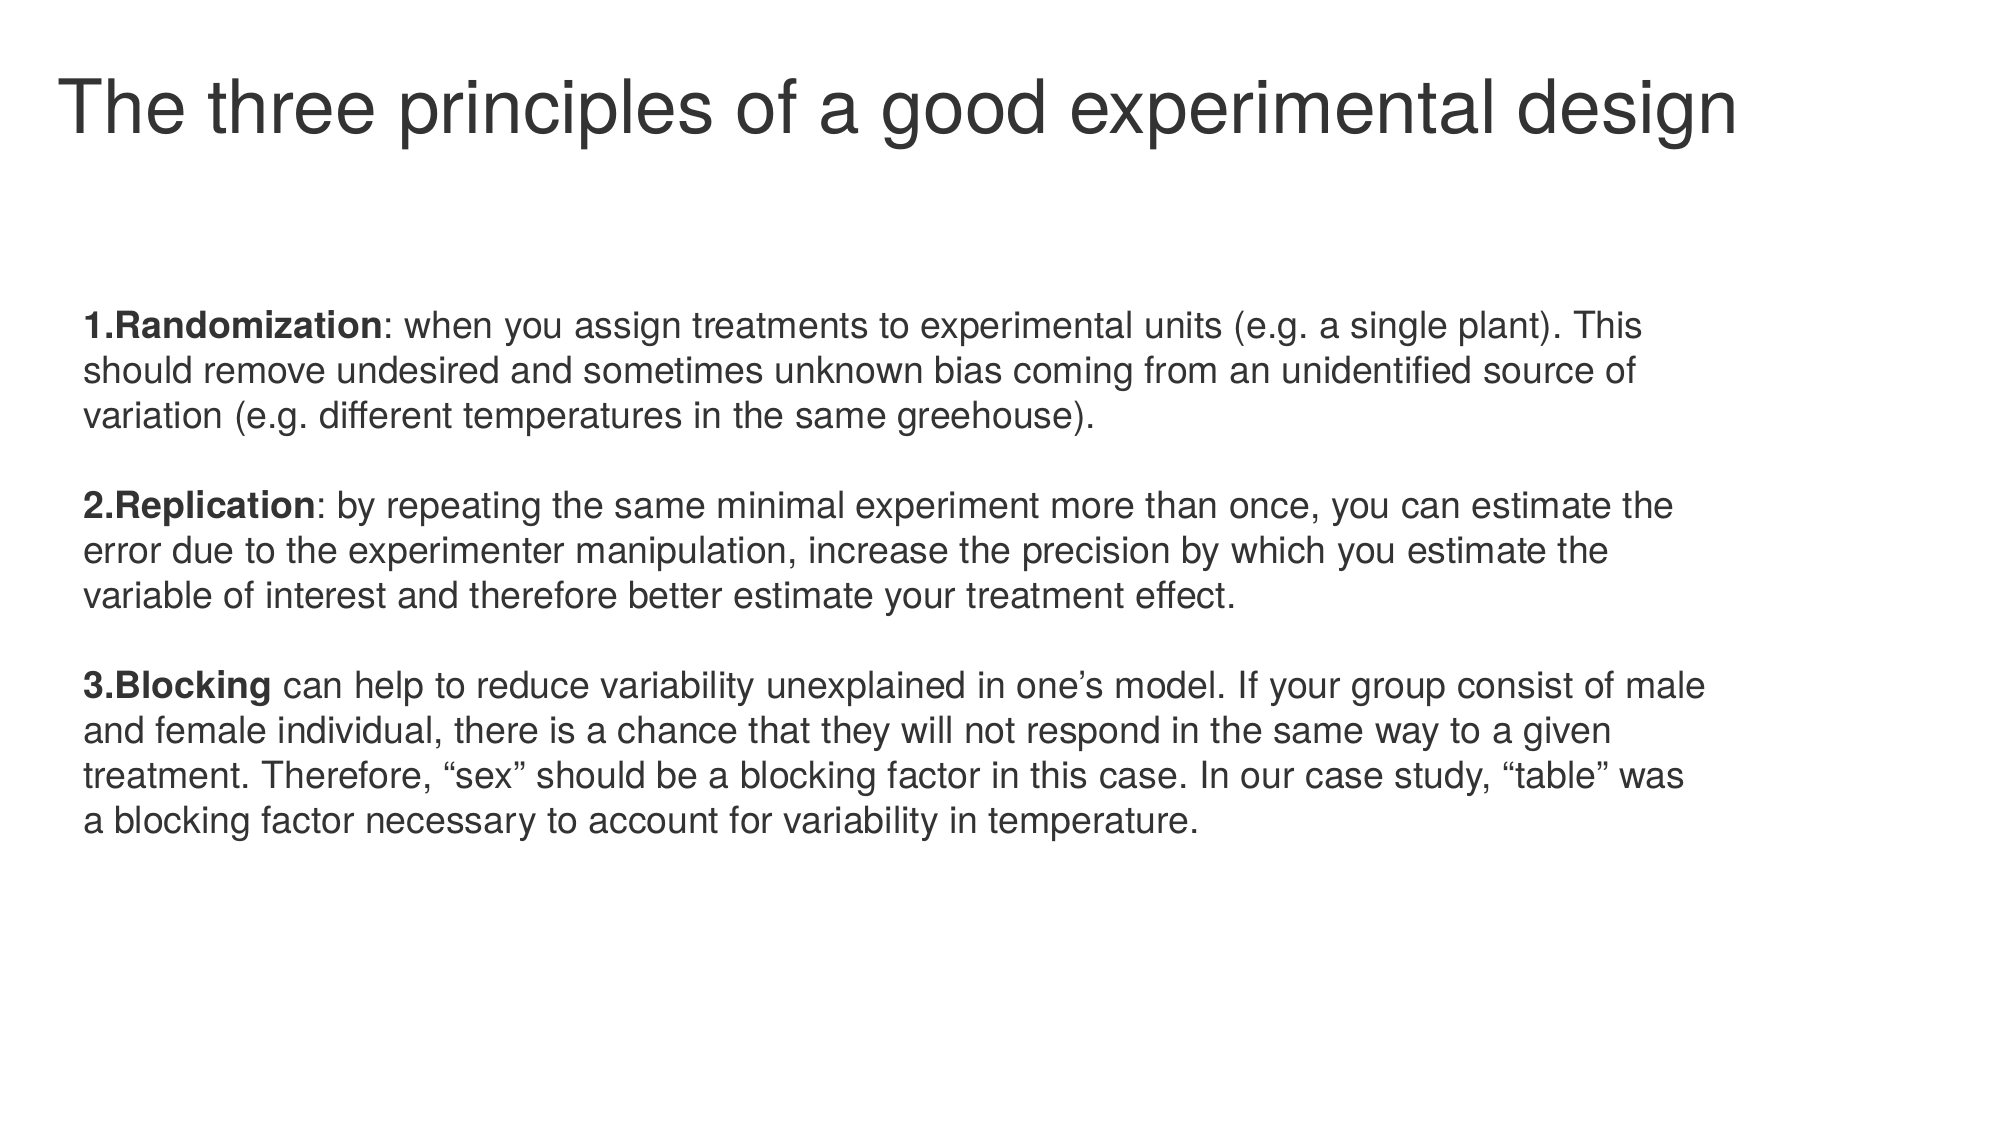

The three principles of a good experimental design
Randomization: when you assign treatments to experimental units (e.g. a single plant). This should remove undesired and sometimes unknown bias coming from an unidentified source of variation (e.g. different temperatures in the same greehouse).

Replication: by repeating the same minimal experiment more than once, you can estimate the error due to the experimenter manipulation, increase the precision by which you estimate the variable of interest and therefore better estimate your treatment effect.

Blocking can help to reduce variability unexplained in one’s model. If your group consist of male and female individual, there is a chance that they will not respond in the same way to a given treatment. Therefore, “sex” should be a blocking factor in this case. In our case study, “table” was a blocking factor necessary to account for variability in temperature.